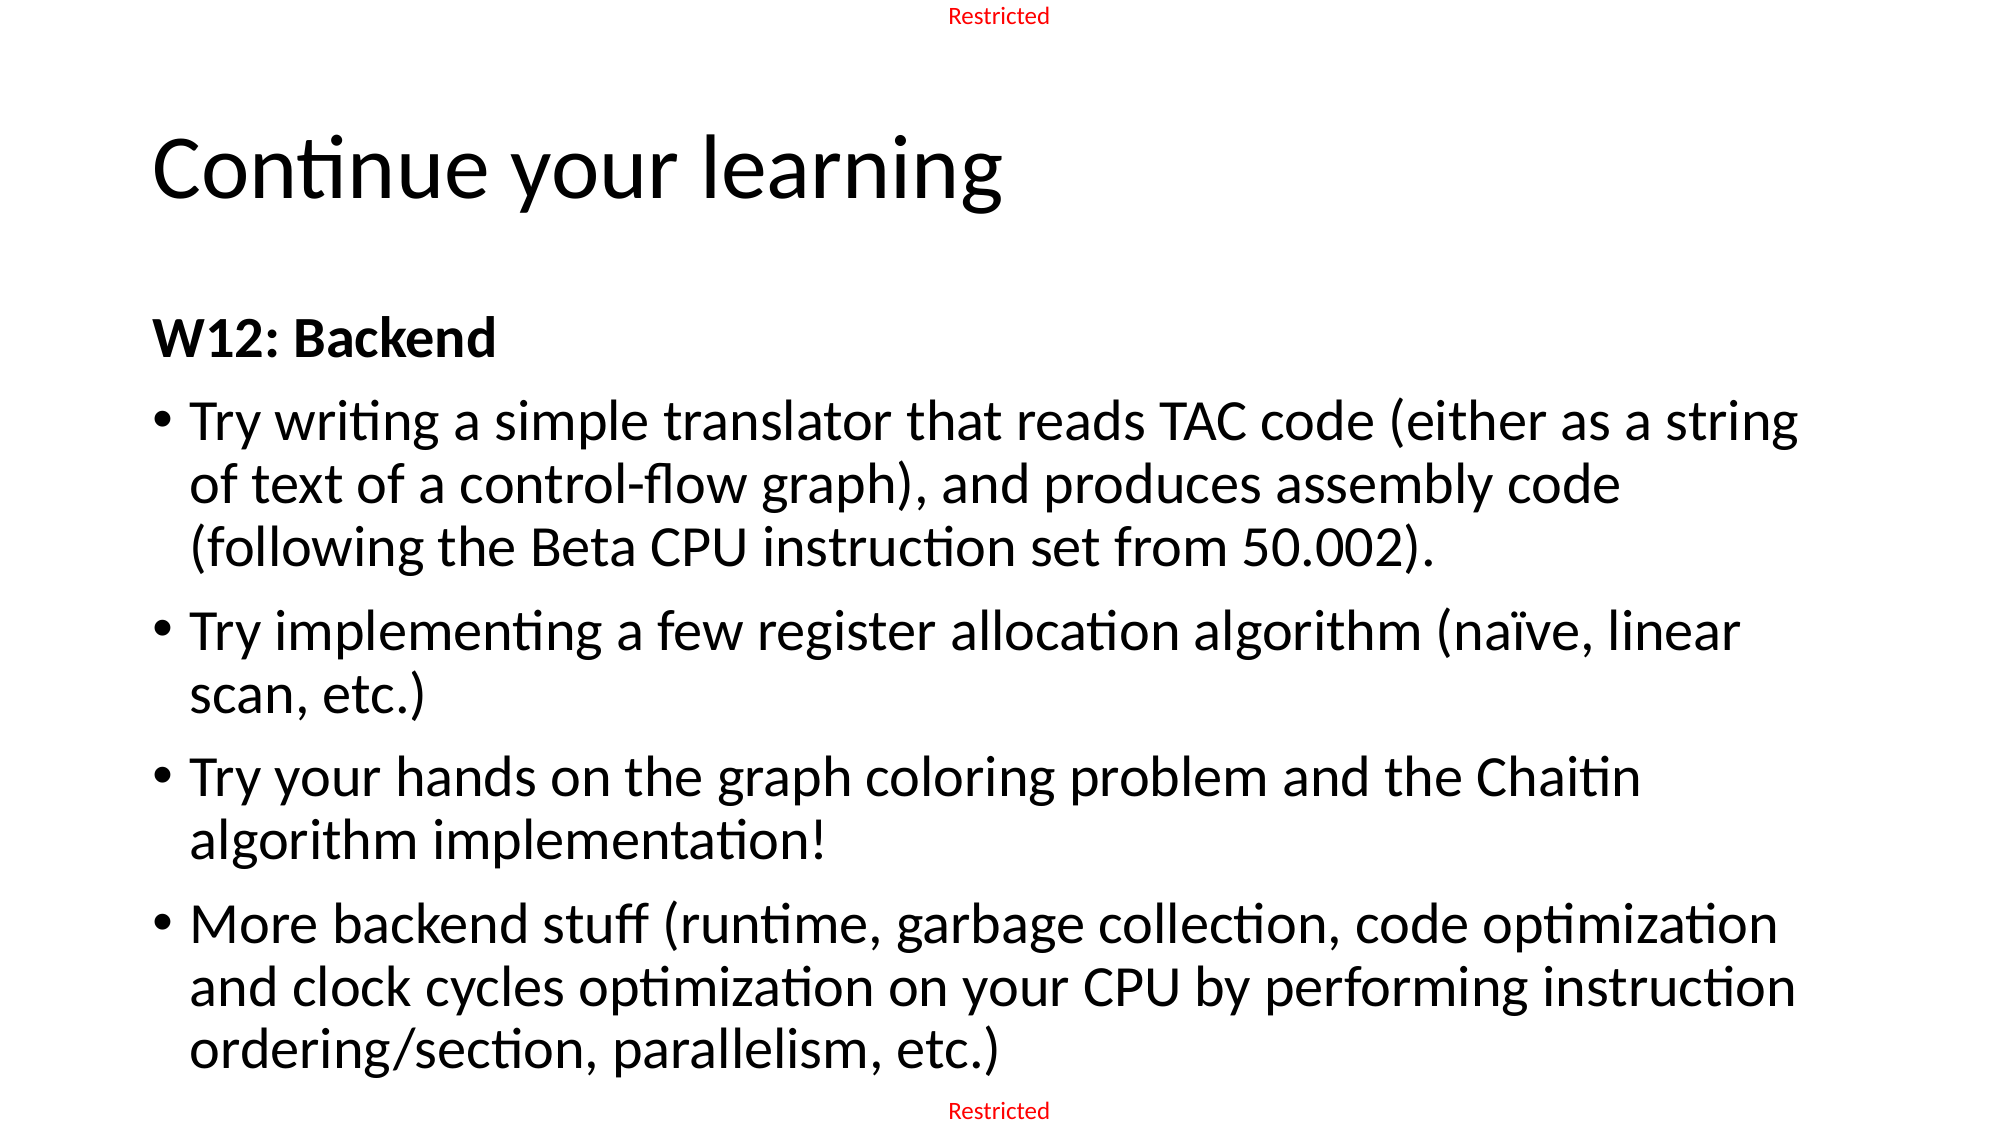

# Continue your learning
W12: Backend
Try writing a simple translator that reads TAC code (either as a string of text of a control-flow graph), and produces assembly code (following the Beta CPU instruction set from 50.002).
Try implementing a few register allocation algorithm (naïve, linear scan, etc.)
Try your hands on the graph coloring problem and the Chaitin algorithm implementation!
More backend stuff (runtime, garbage collection, code optimization and clock cycles optimization on your CPU by performing instruction ordering/section, parallelism, etc.)